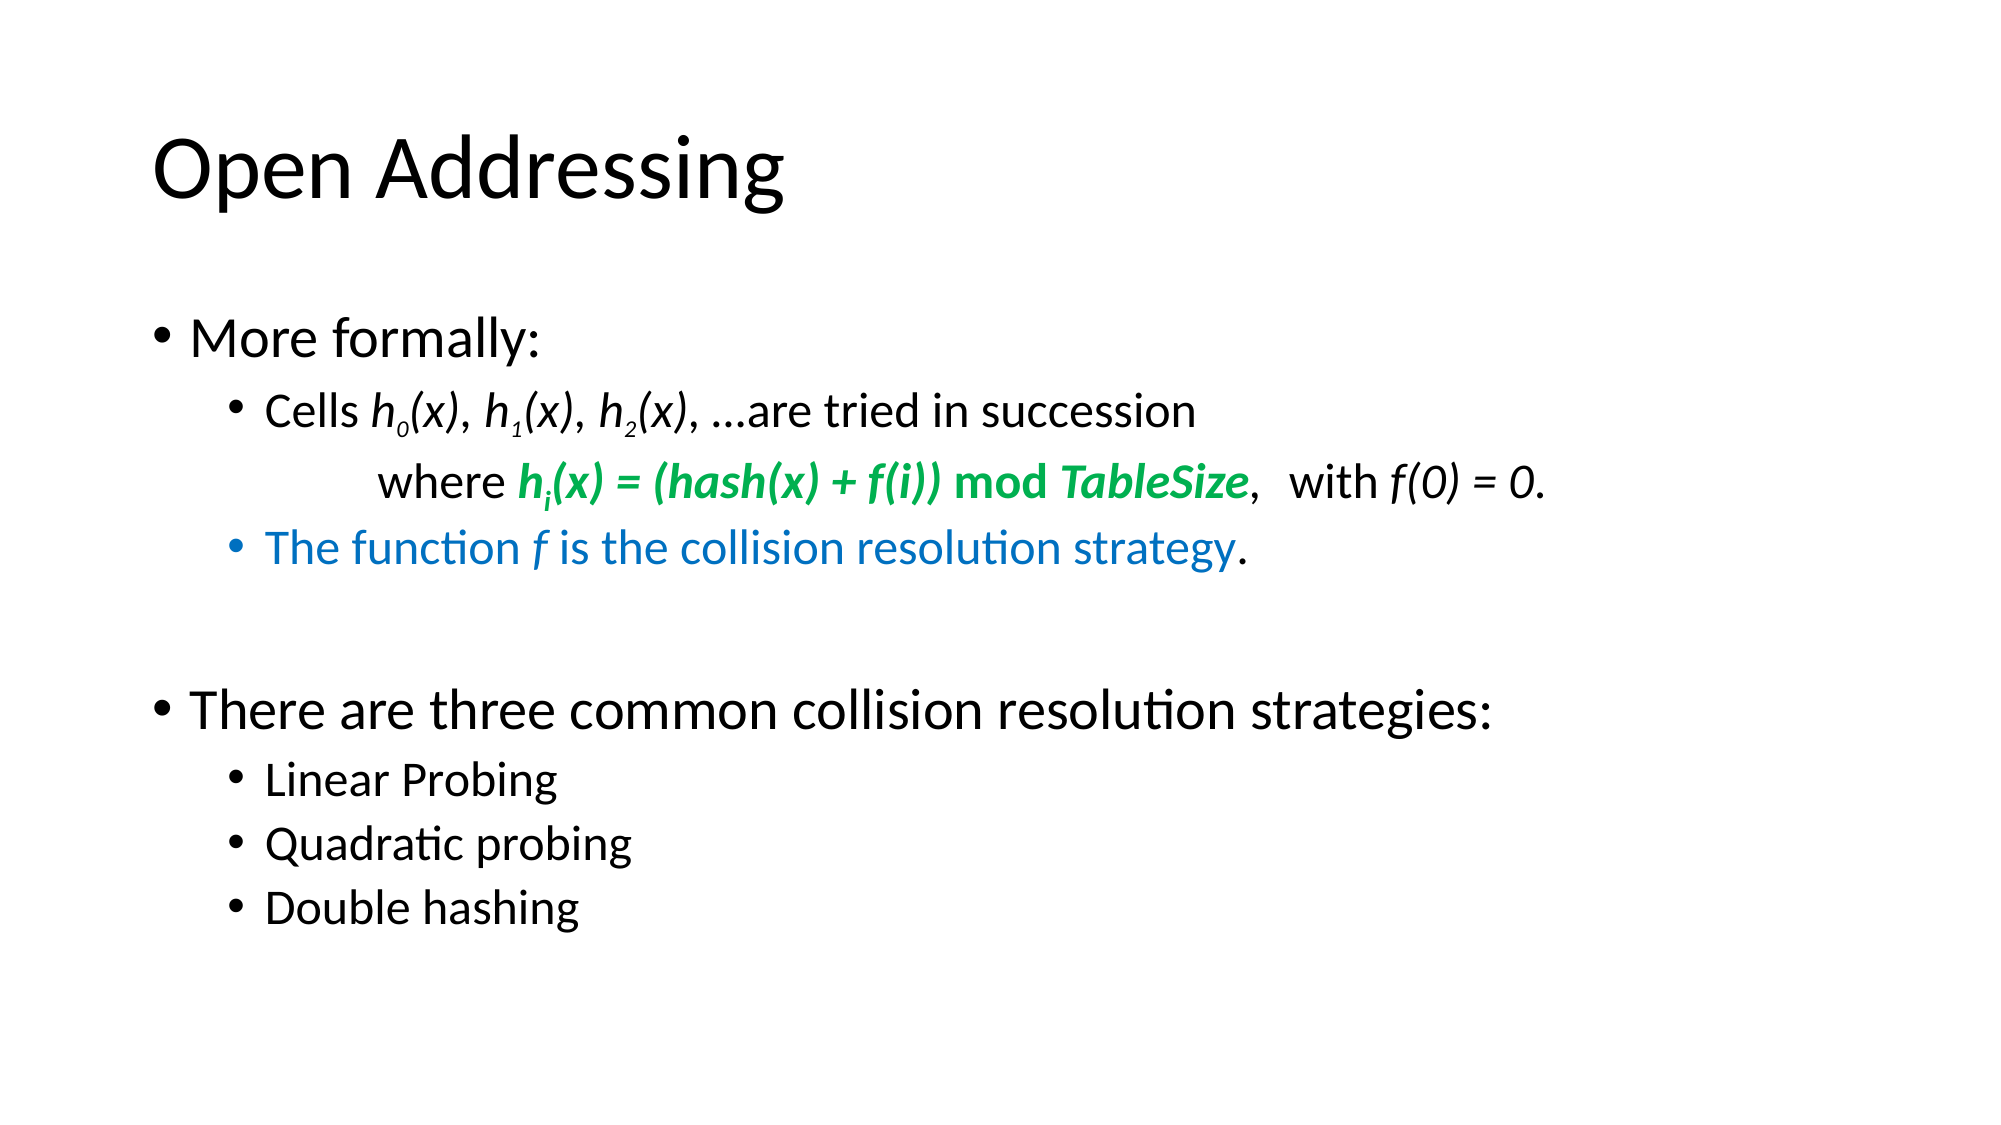

# Open Addressing
More formally:
Cells h0(x), h1(x), h2(x), …are tried in succession
	where hi(x) = (hash(x) + f(i)) mod TableSize,	 with f(0) = 0.
The function f is the collision resolution strategy.

There are three common collision resolution strategies:
Linear Probing
Quadratic probing
Double hashing